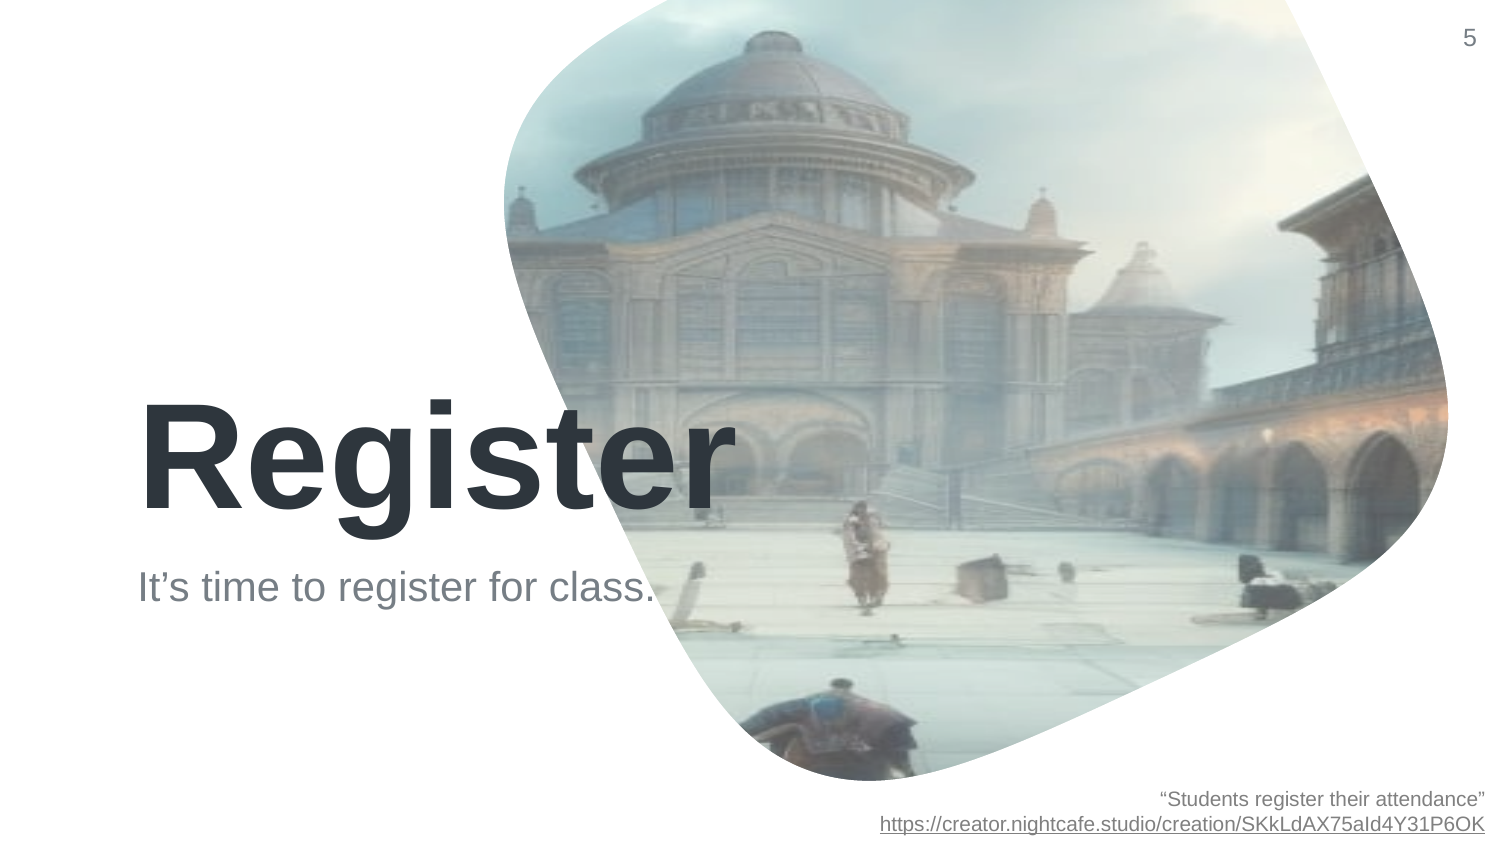

5
Register
It’s time to register for class.
“Students register their attendance”
https://creator.nightcafe.studio/creation/SKkLdAX75aId4Y31P6OK